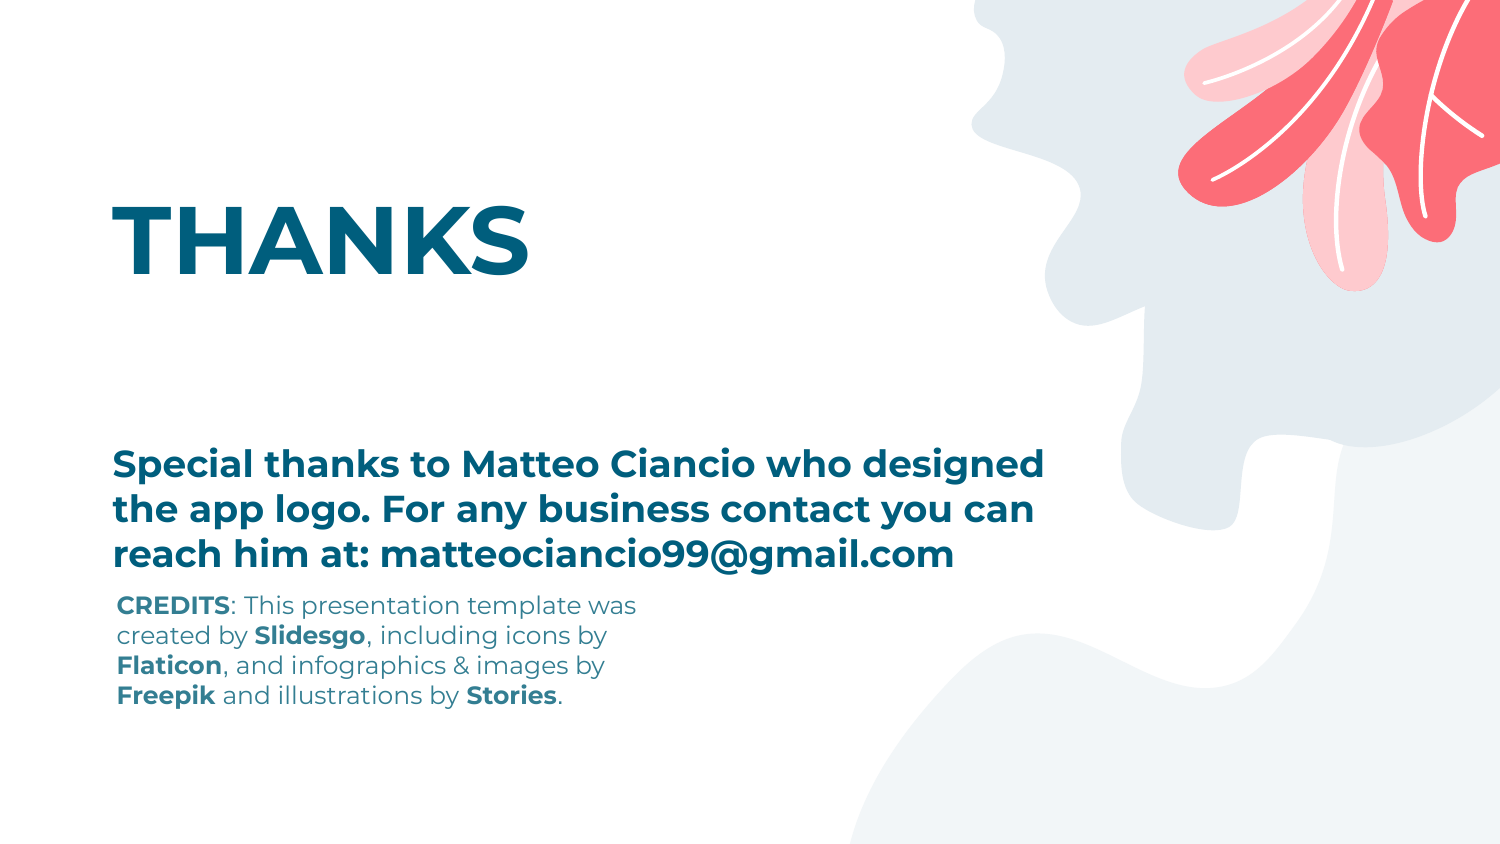

# THANKS
Special thanks to Matteo Ciancio who designed the app logo. For any business contact you can reach him at: matteociancio99@gmail.com